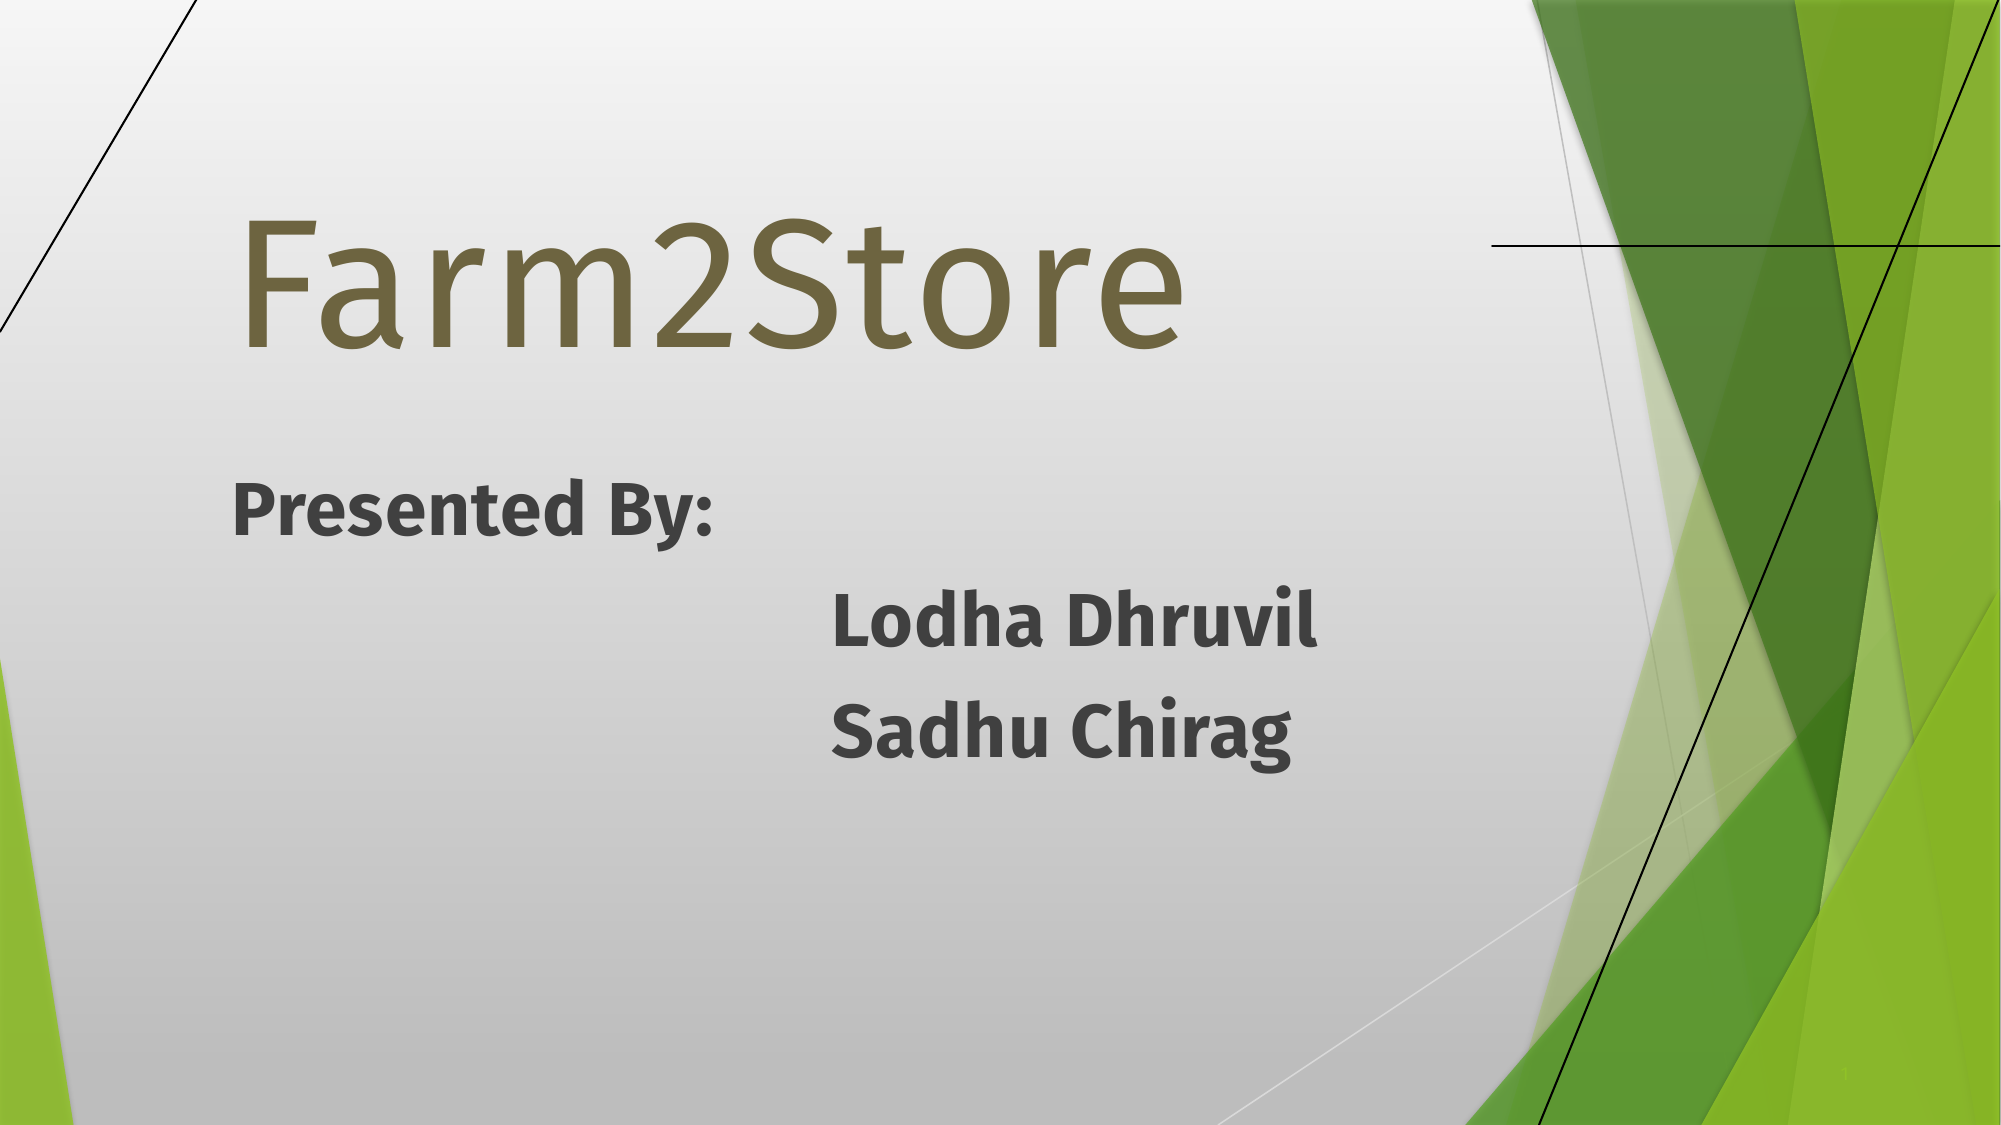

# Farm2Store
Presented By:
				Lodha Dhruvil
				Sadhu Chirag
1